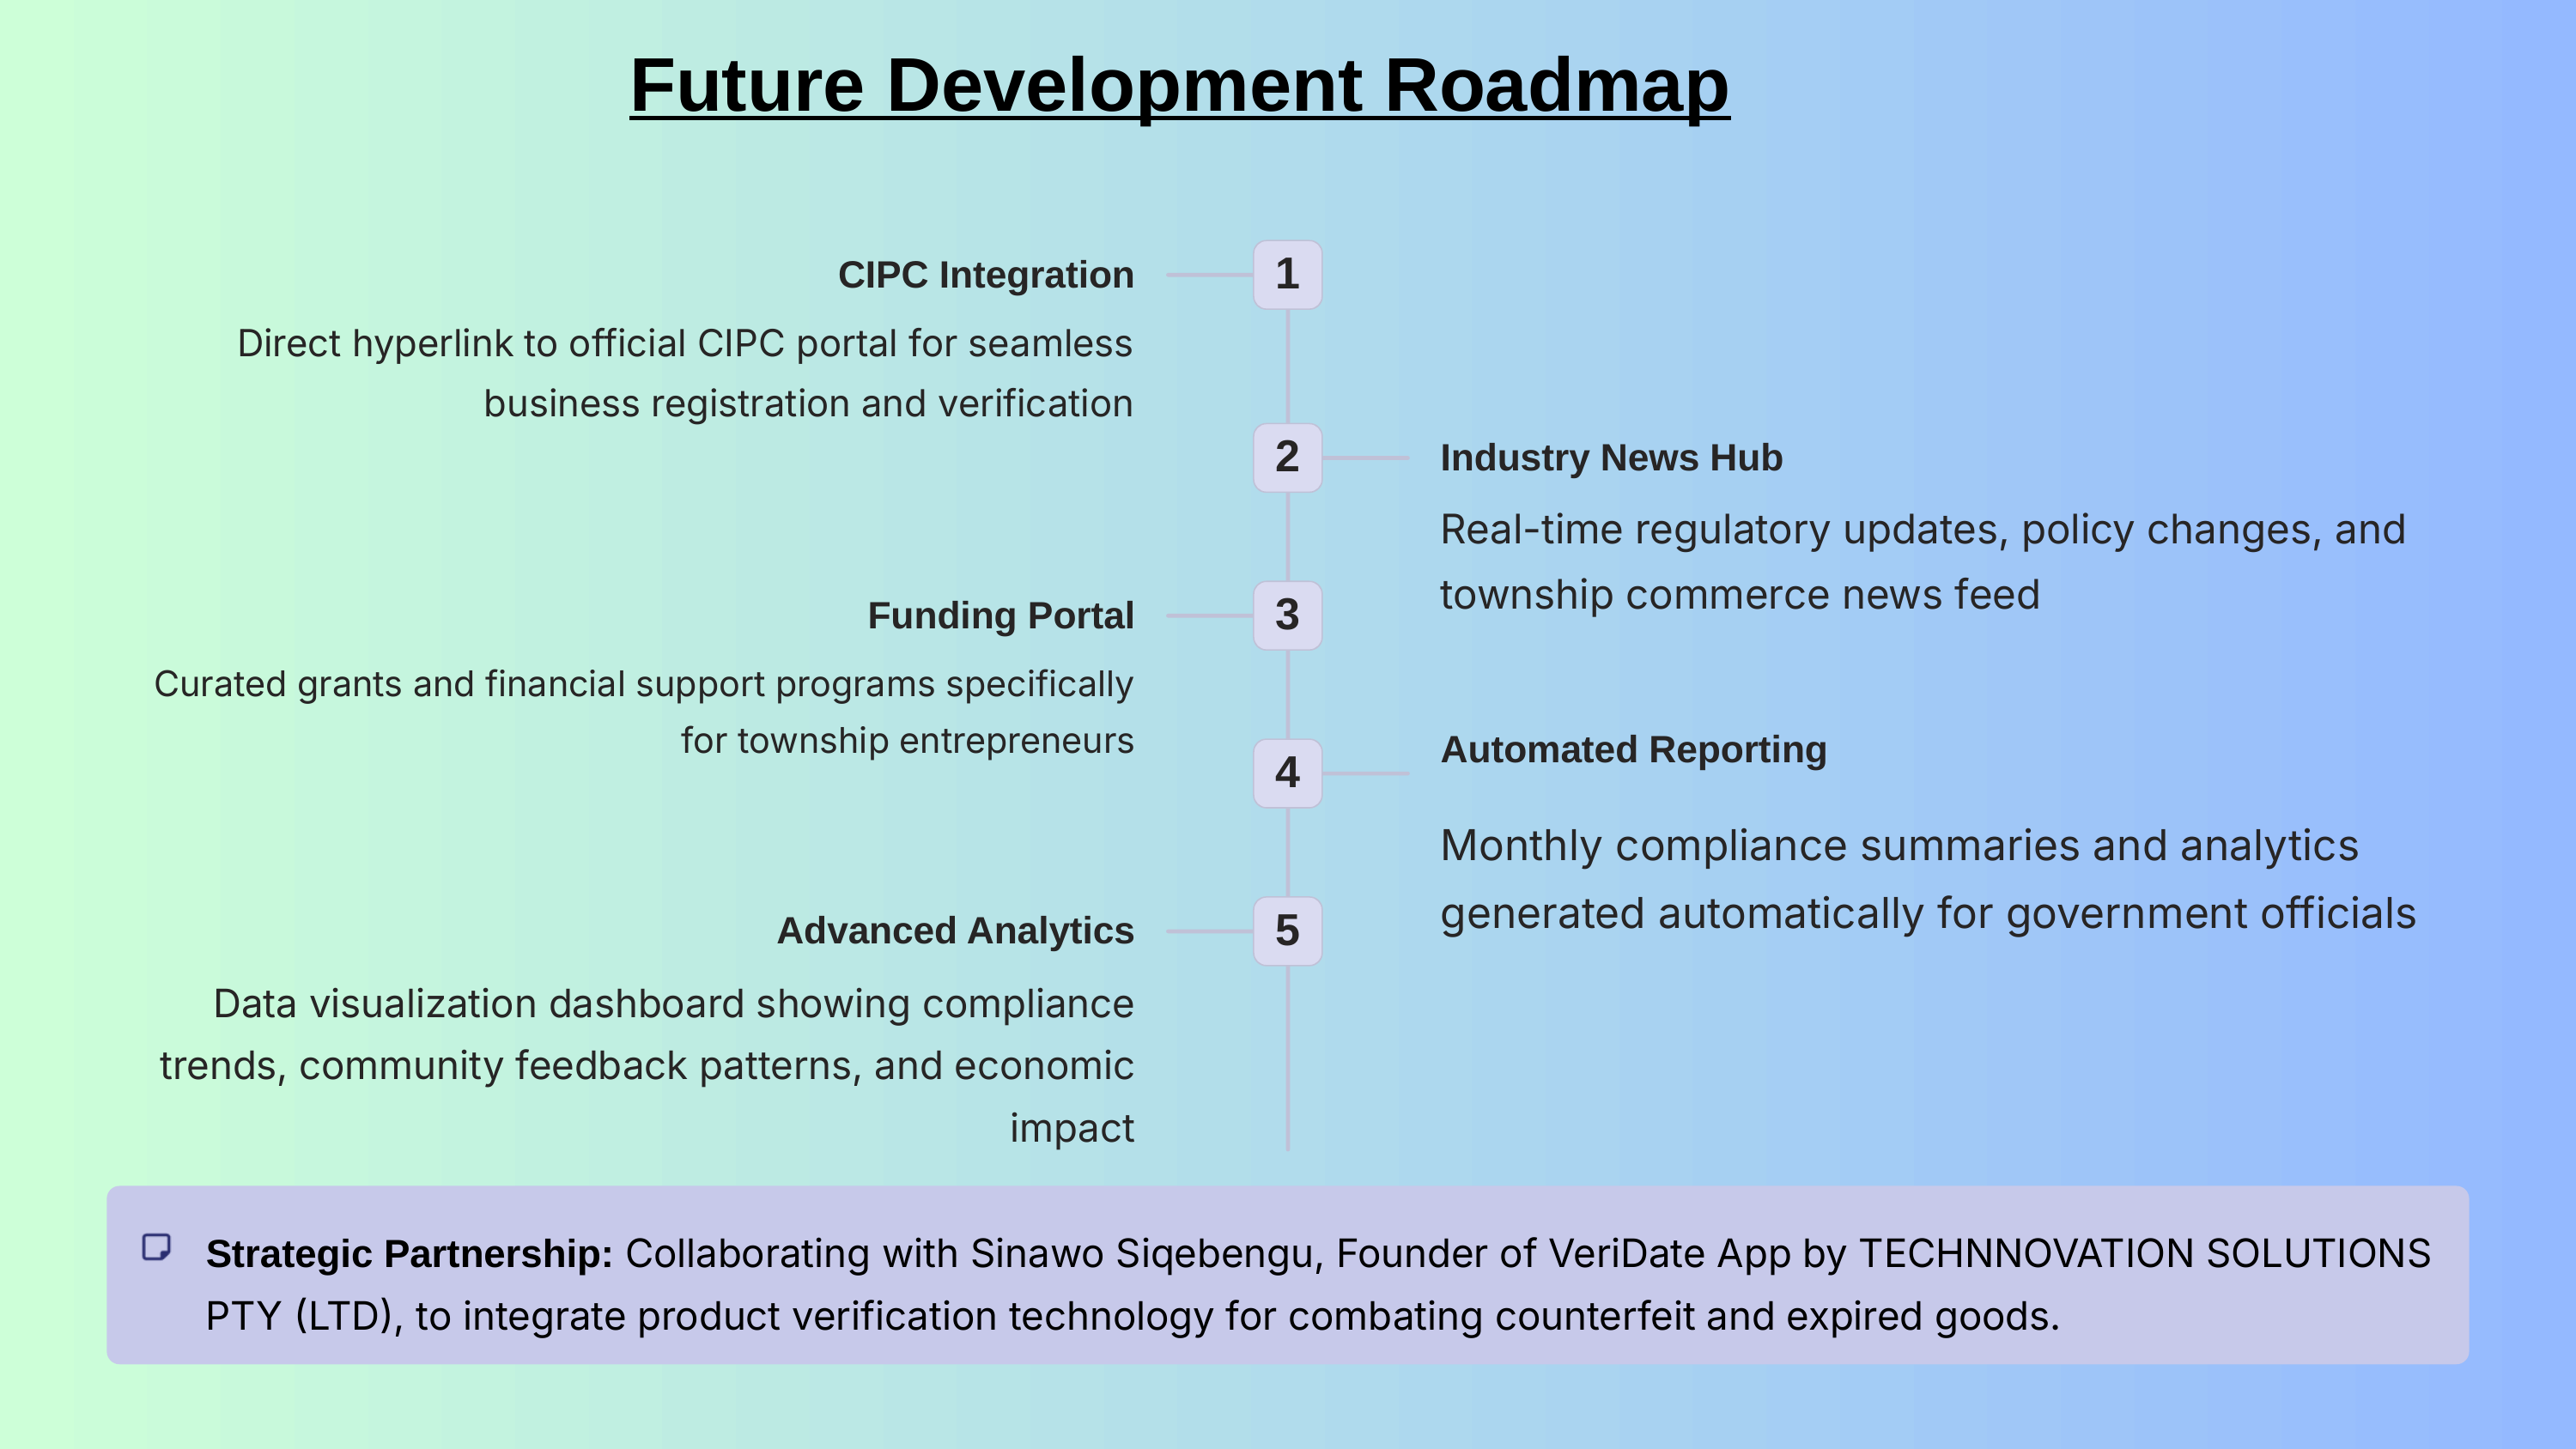

Future Development Roadmap

CIPC Integration
1

Direct hyperlink to official CIPC portal for seamless business registration and verification

Industry News Hub
2

Real-time regulatory updates, policy changes, and township commerce news feed

Funding Portal
3

Curated grants and financial support programs specifically for township entrepreneurs
Automated Reporting

4

Monthly compliance summaries and analytics generated automatically for government officials

Advanced Analytics
5

Data visualization dashboard showing compliance trends, community feedback patterns, and economic impact

Strategic Partnership: Collaborating with Sinawo Siqebengu, Founder of VeriDate App by TECHNNOVATION SOLUTIONS PTY (LTD), to integrate product verification technology for combating counterfeit and expired goods.